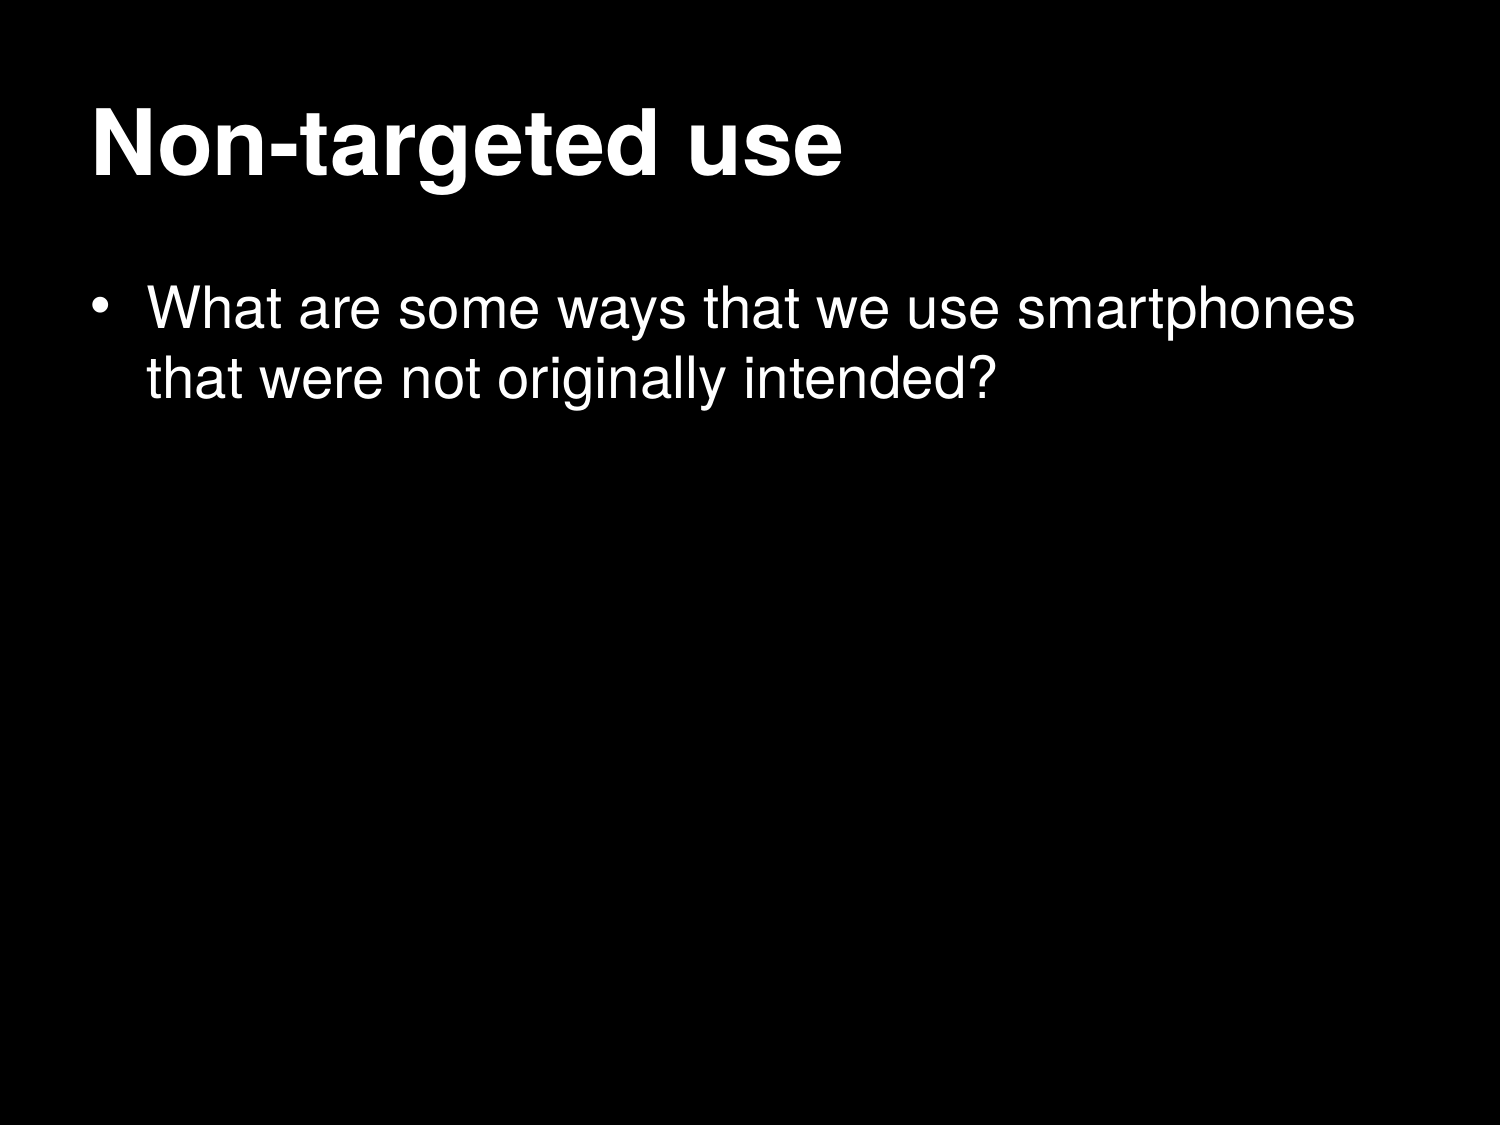

# Non-targeted use
What are some ways that we use smartphones that were not originally intended?